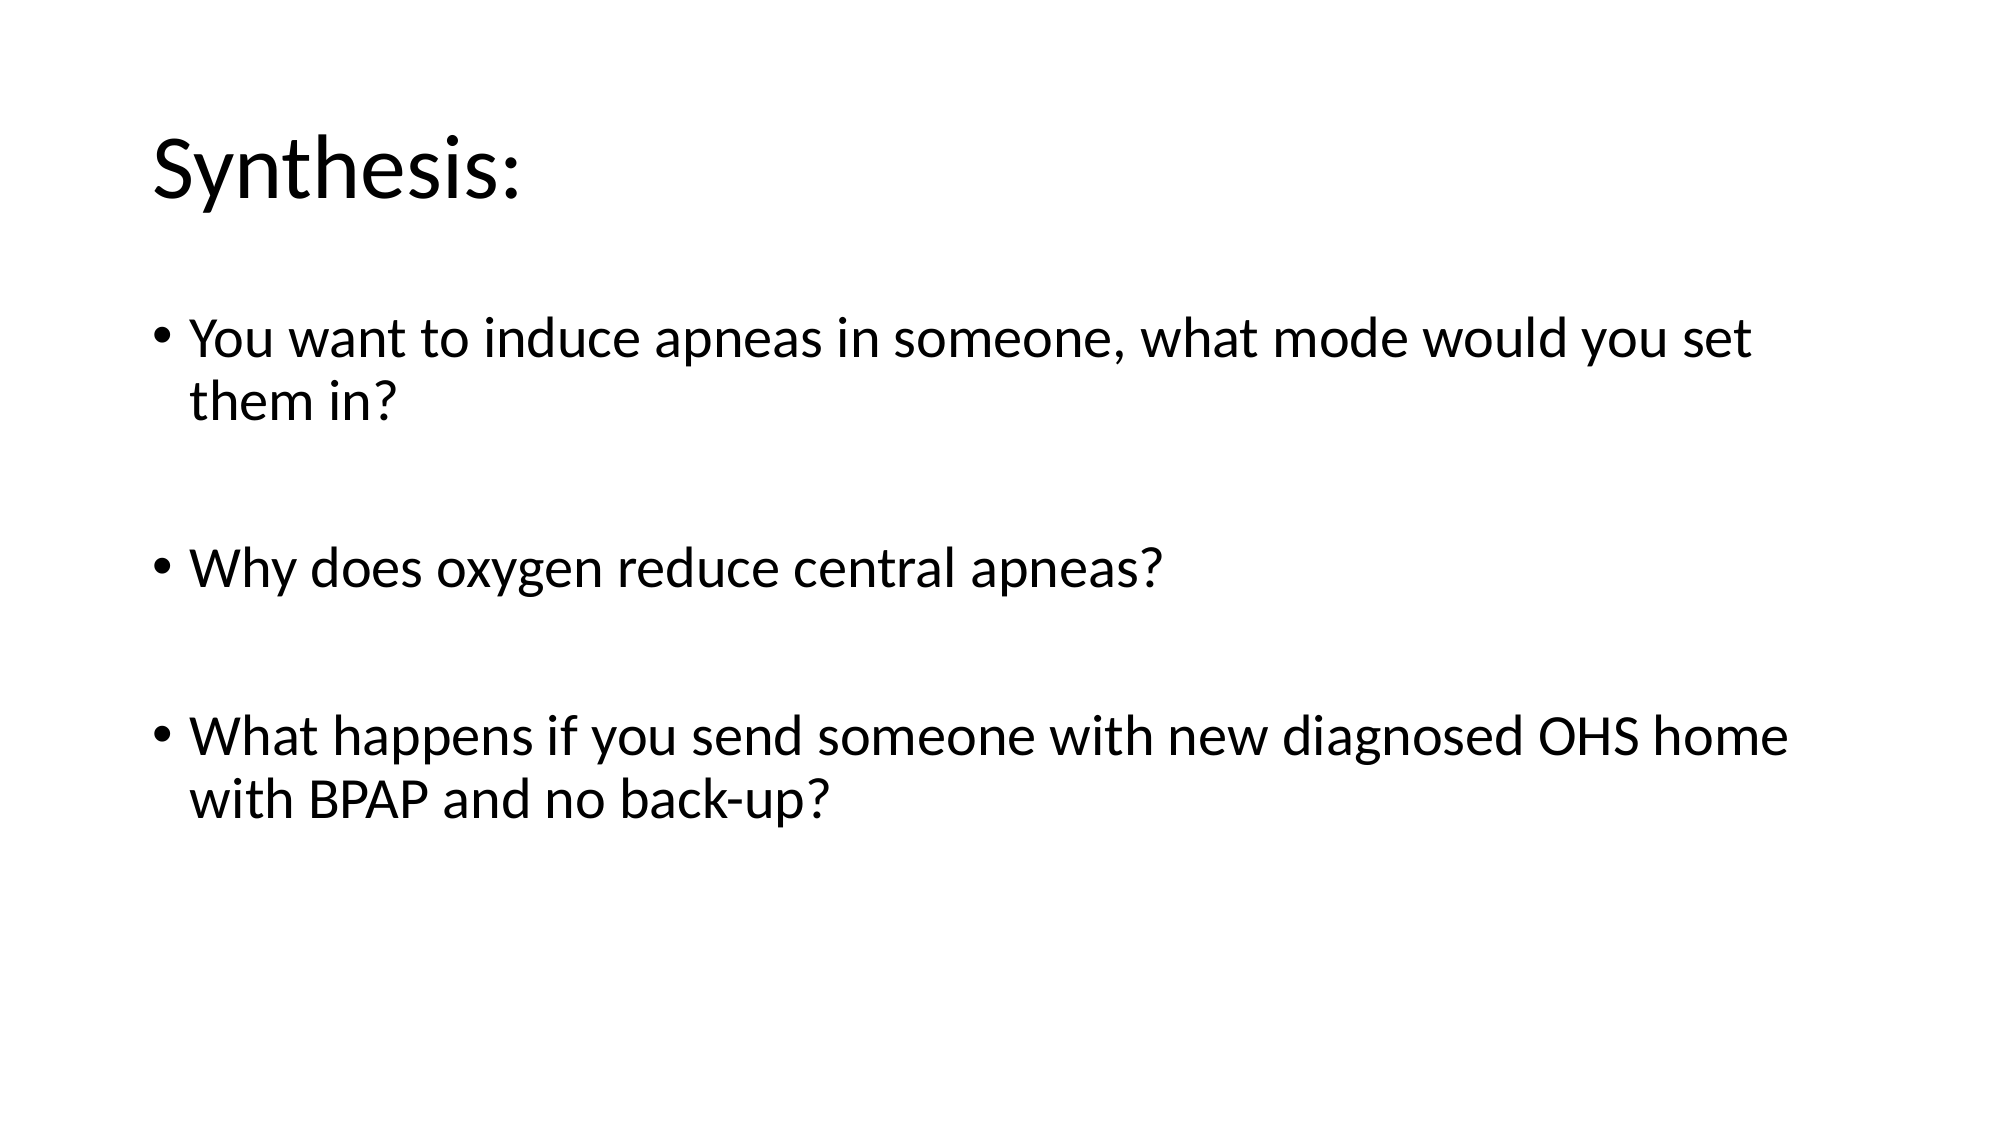

# Synthesis:
You want to induce apneas in someone, what mode would you set them in?

Why does oxygen reduce central apneas?

What happens if you send someone with new diagnosed OHS home with BPAP and no back-up?